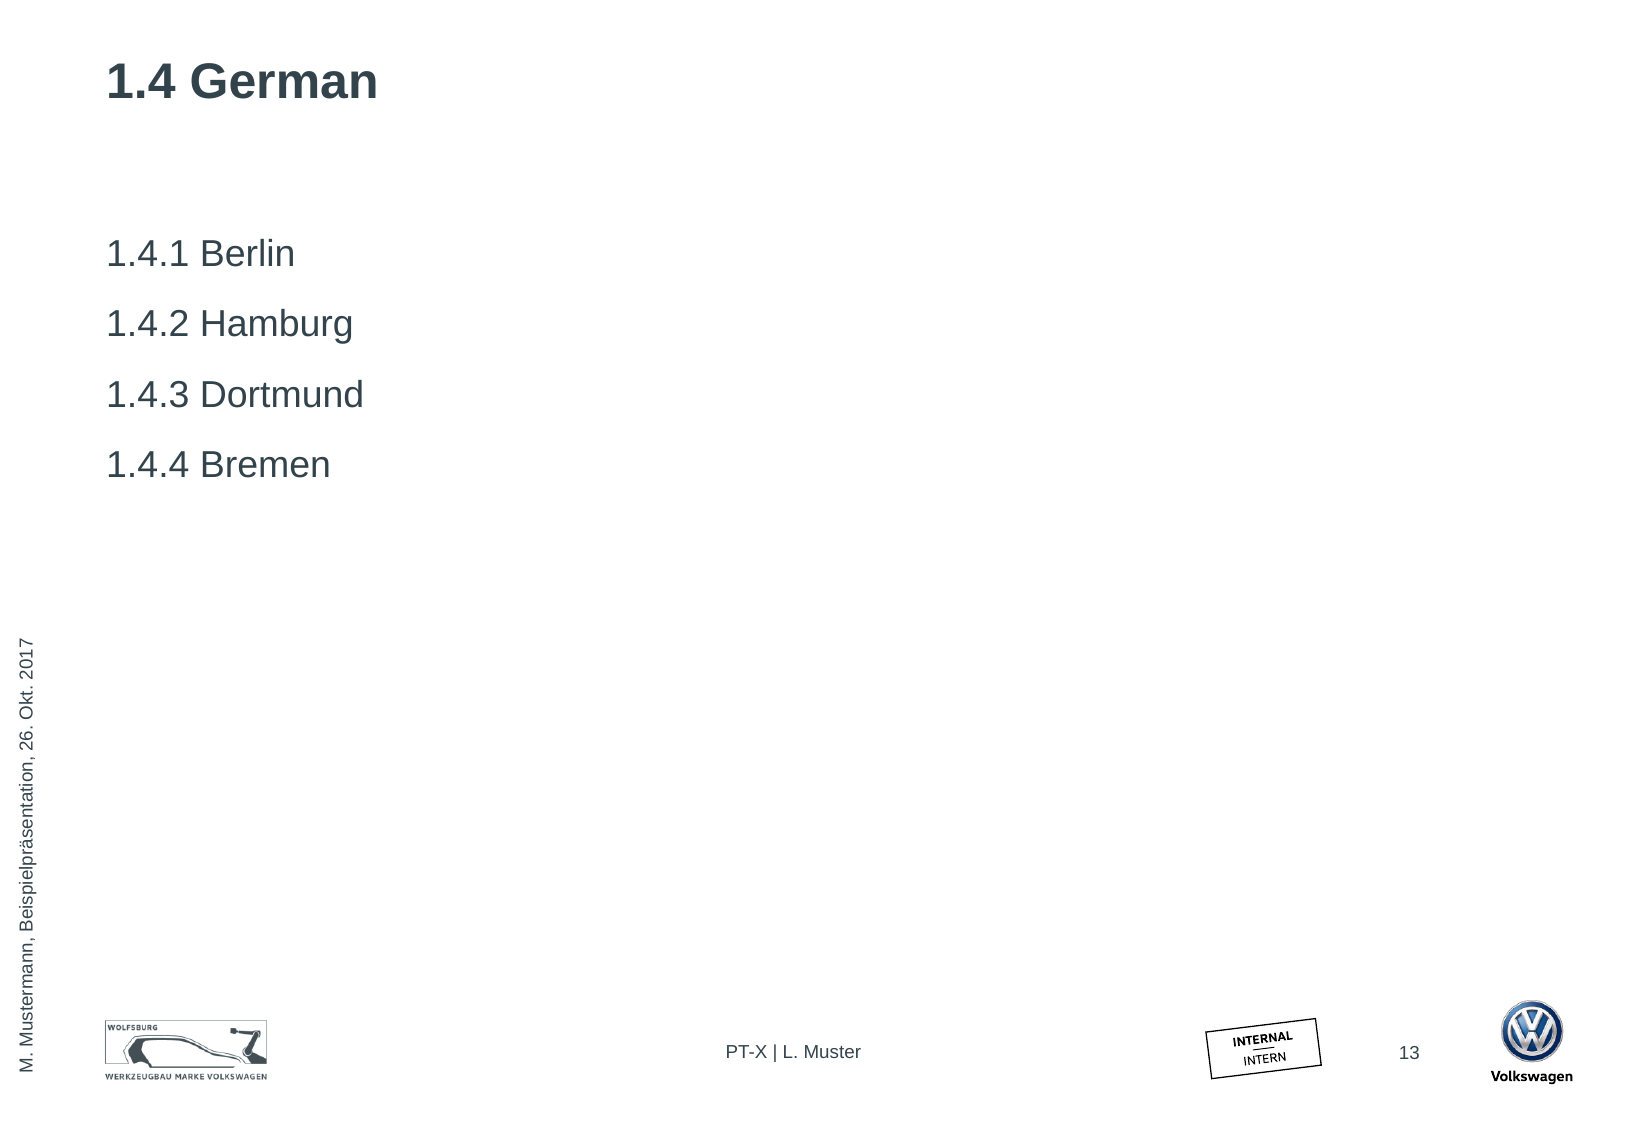

# 1.4 German
1.4.1 Berlin
1.4.2 Hamburg
1.4.3 Dortmund
1.4.4 Bremen